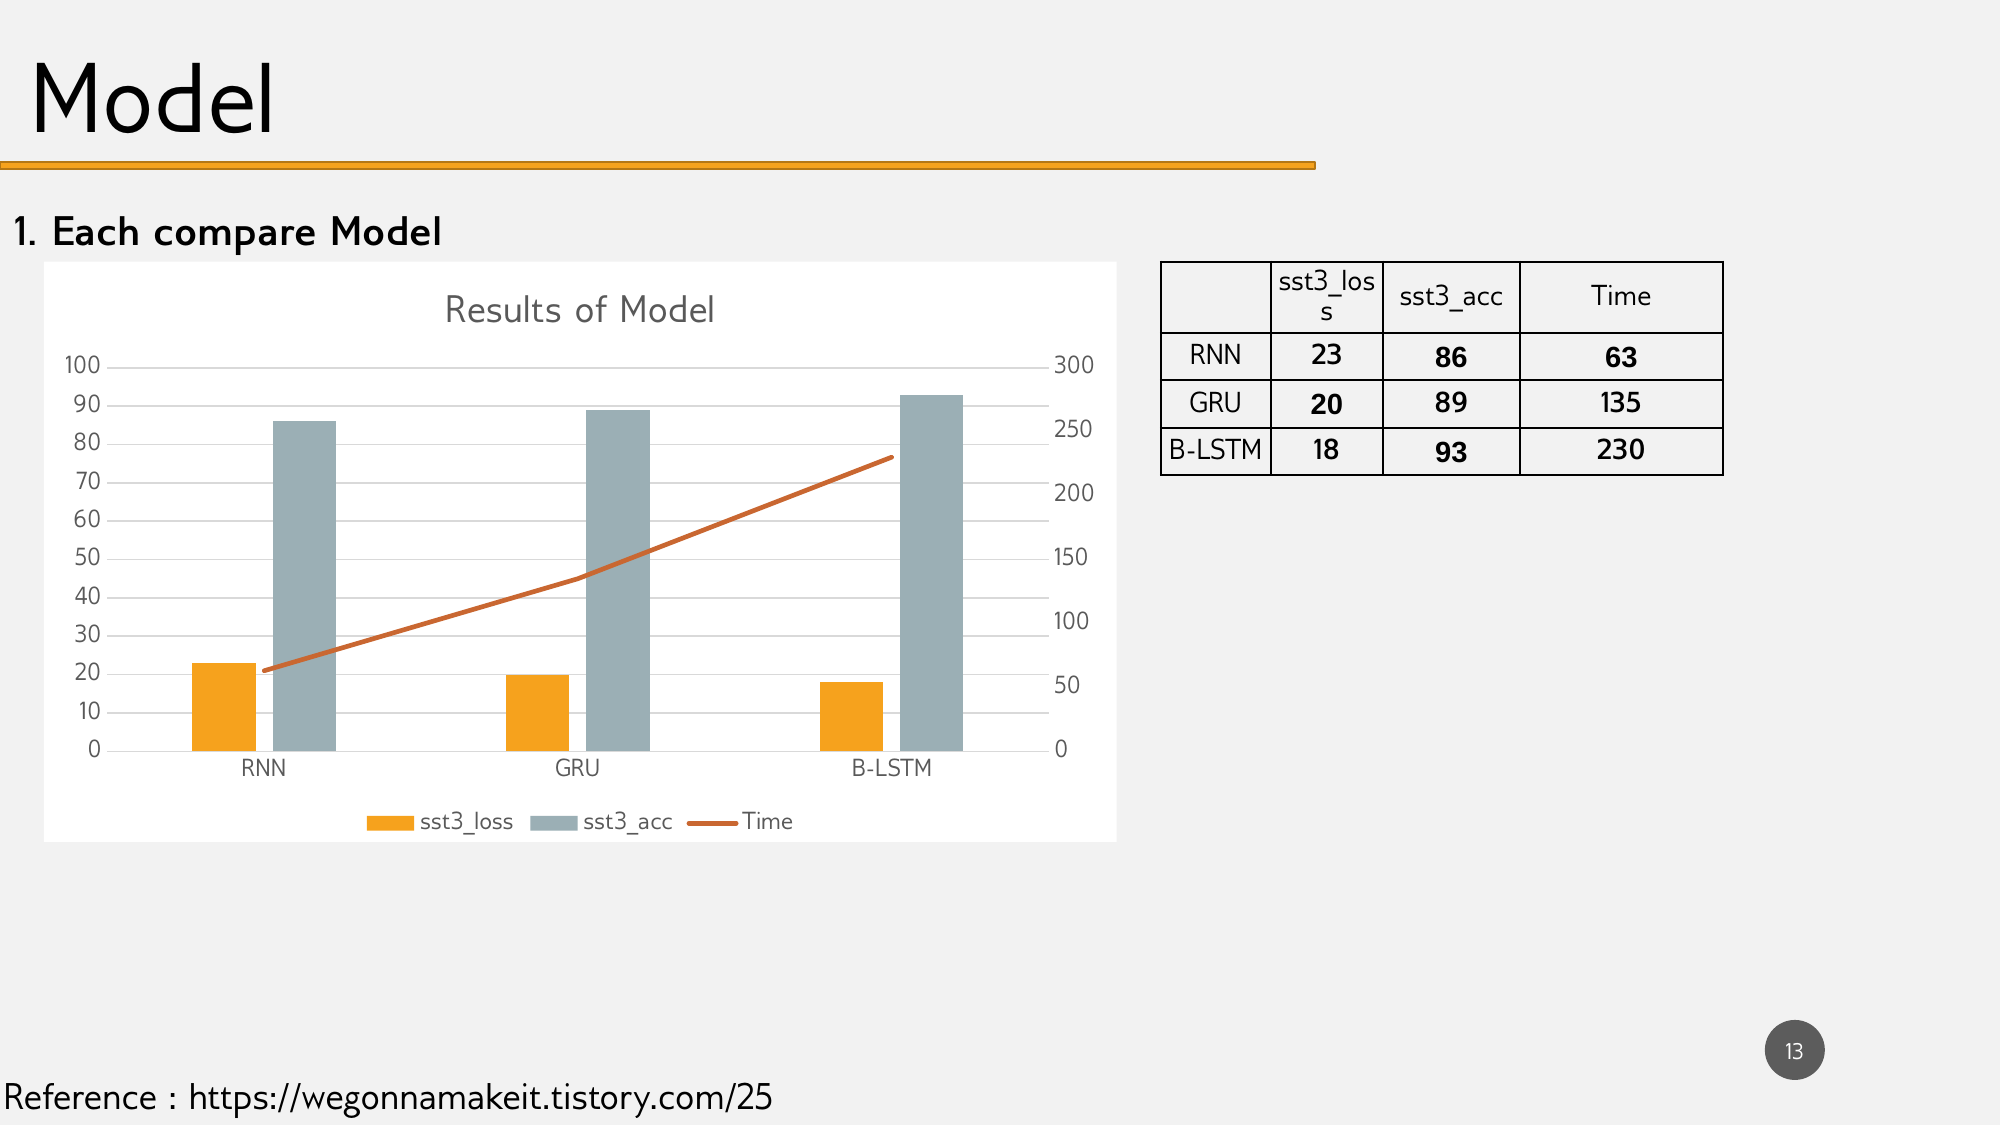

Model

1. Each compare Model

### Chart: Results of Model

| Category | sst3_loss | sst3_acc | Time |
|---|---|---|---|
| RNN | 23.0 | 86.0 | 63.0 |
| GRU | 20.0 | 89.0 | 135.0 |
| B-LSTM | 18.0 | 93.0 | 230.0 |
|  | sst3\_loss | sst3\_acc | Time |
| --- | --- | --- | --- |
| RNN | 23 | 86 | 63 |
| GRU | 20 | 89 | 135 |
| B-LSTM | 18 | 93 | 230 |
13
Reference : https://wegonnamakeit.tistory.com/25